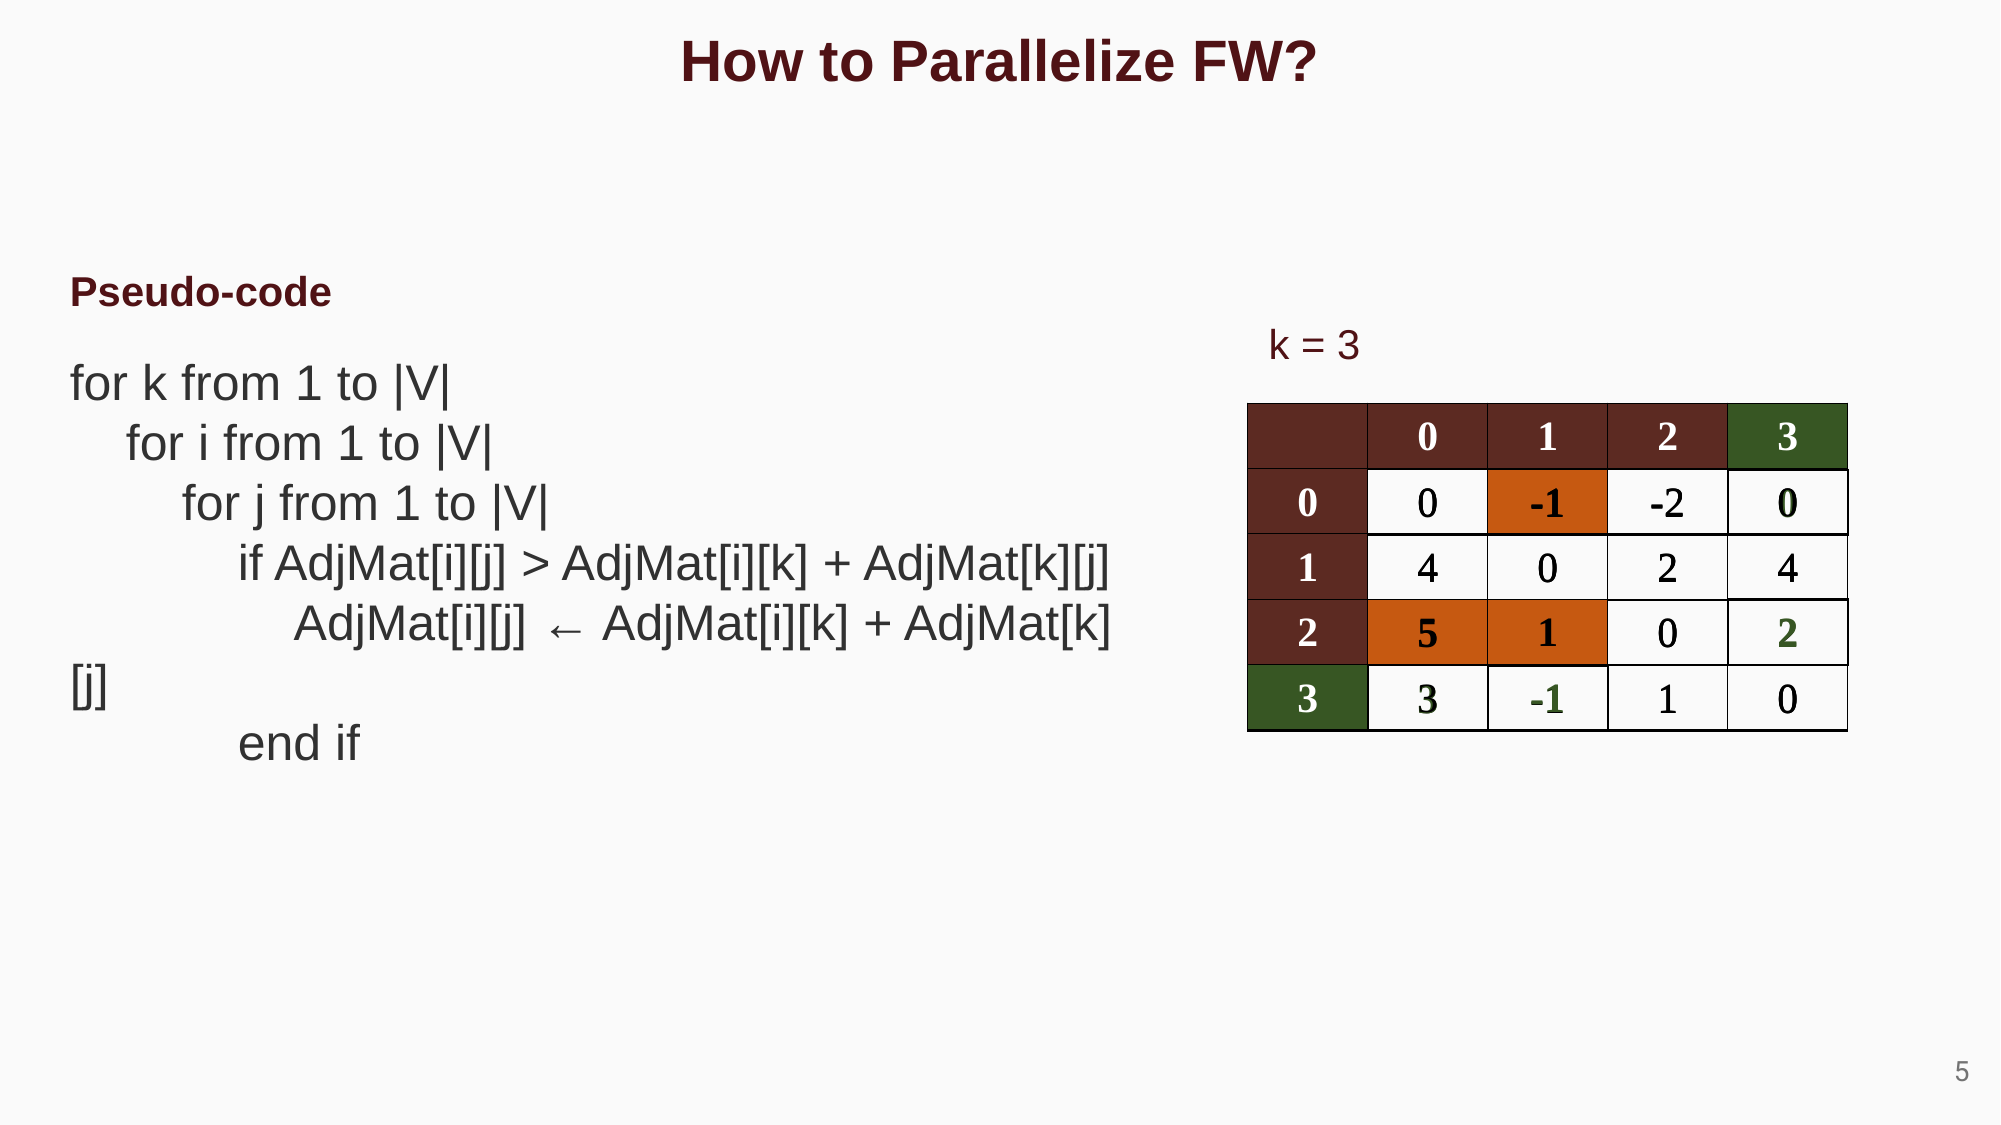

How to Parallelize FW?
Pseudo-code
k = 3
for k from 1 to |V|
    for i from 1 to |V|
        for j from 1 to |V|
            if AdjMat[i][j] > AdjMat[i][k] + AdjMat[k][j]
                AdjMat[i][j] ← AdjMat[i][k] + AdjMat[k][j]
            end if
|  | 0 | 1 | 2 | 3 |
| --- | --- | --- | --- | --- |
| 0 | 0 | -1 | -2 | 0 |
| 1 | 4 | 0 | 2 | 4 |
| 2 | 5 | ∞ | 0 | 2 |
| 3 | 3 | -1 | 1 | 0 |
|  | 0 | 1 | 2 | 3 |
| --- | --- | --- | --- | --- |
| 0 | 0 | -1 | -2 | 0 |
| 1 | 4 | 0 | 2 | 4 |
| 2 | 5 | 1 | 0 | 2 |
| 3 | 3 | -1 | 1 | 0 |
|  | 0 | 1 | 2 | 3 |
| --- | --- | --- | --- | --- |
| 0 | 0 | -1 | -2 | 0 |
| 1 | 4 | 0 | 2 | 4 |
| 2 | ∞ | ∞ | 0 | 2 |
| 3 | 3 | -1 | 1 | 0 |
5